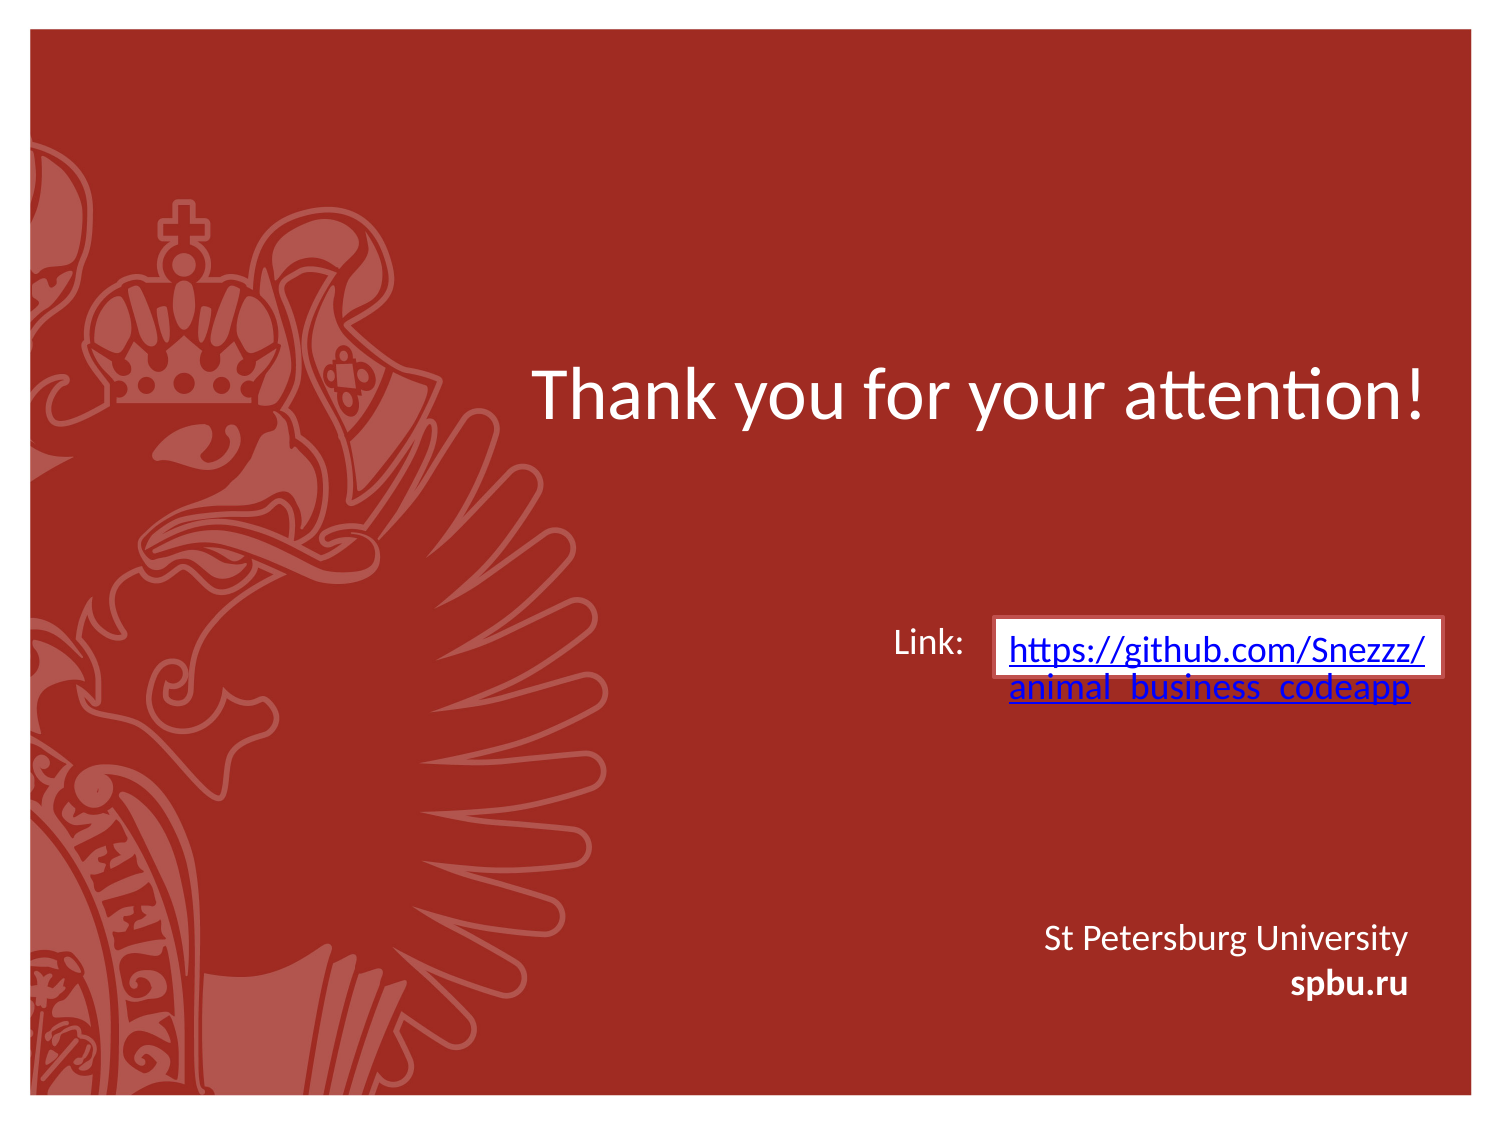

Thank you for your attention!
Link:
https://github.com/Snezzz/animal_business_codeapp